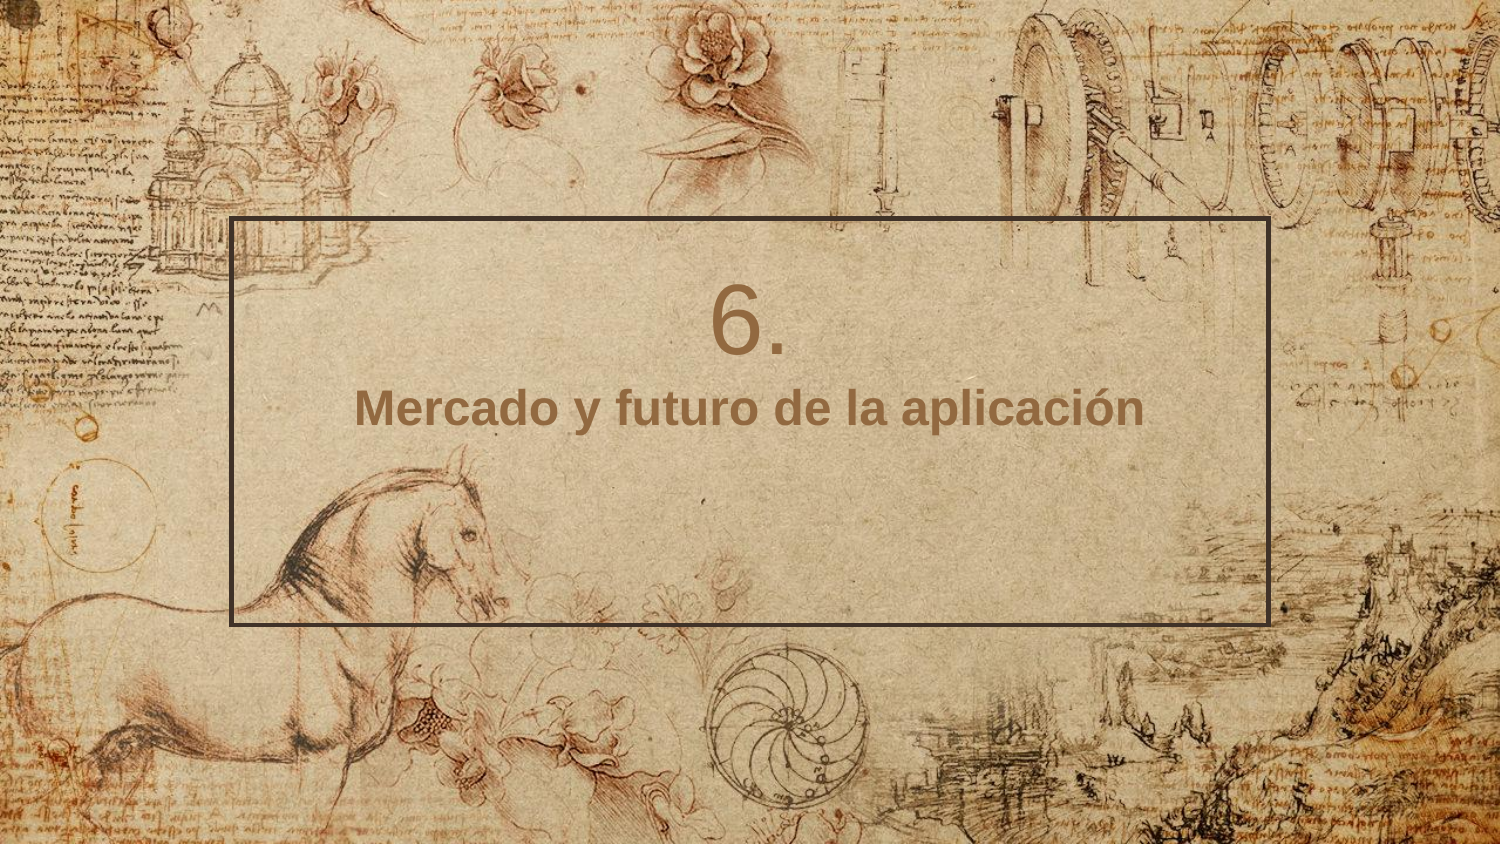

# 6.
Mercado y futuro de la aplicación